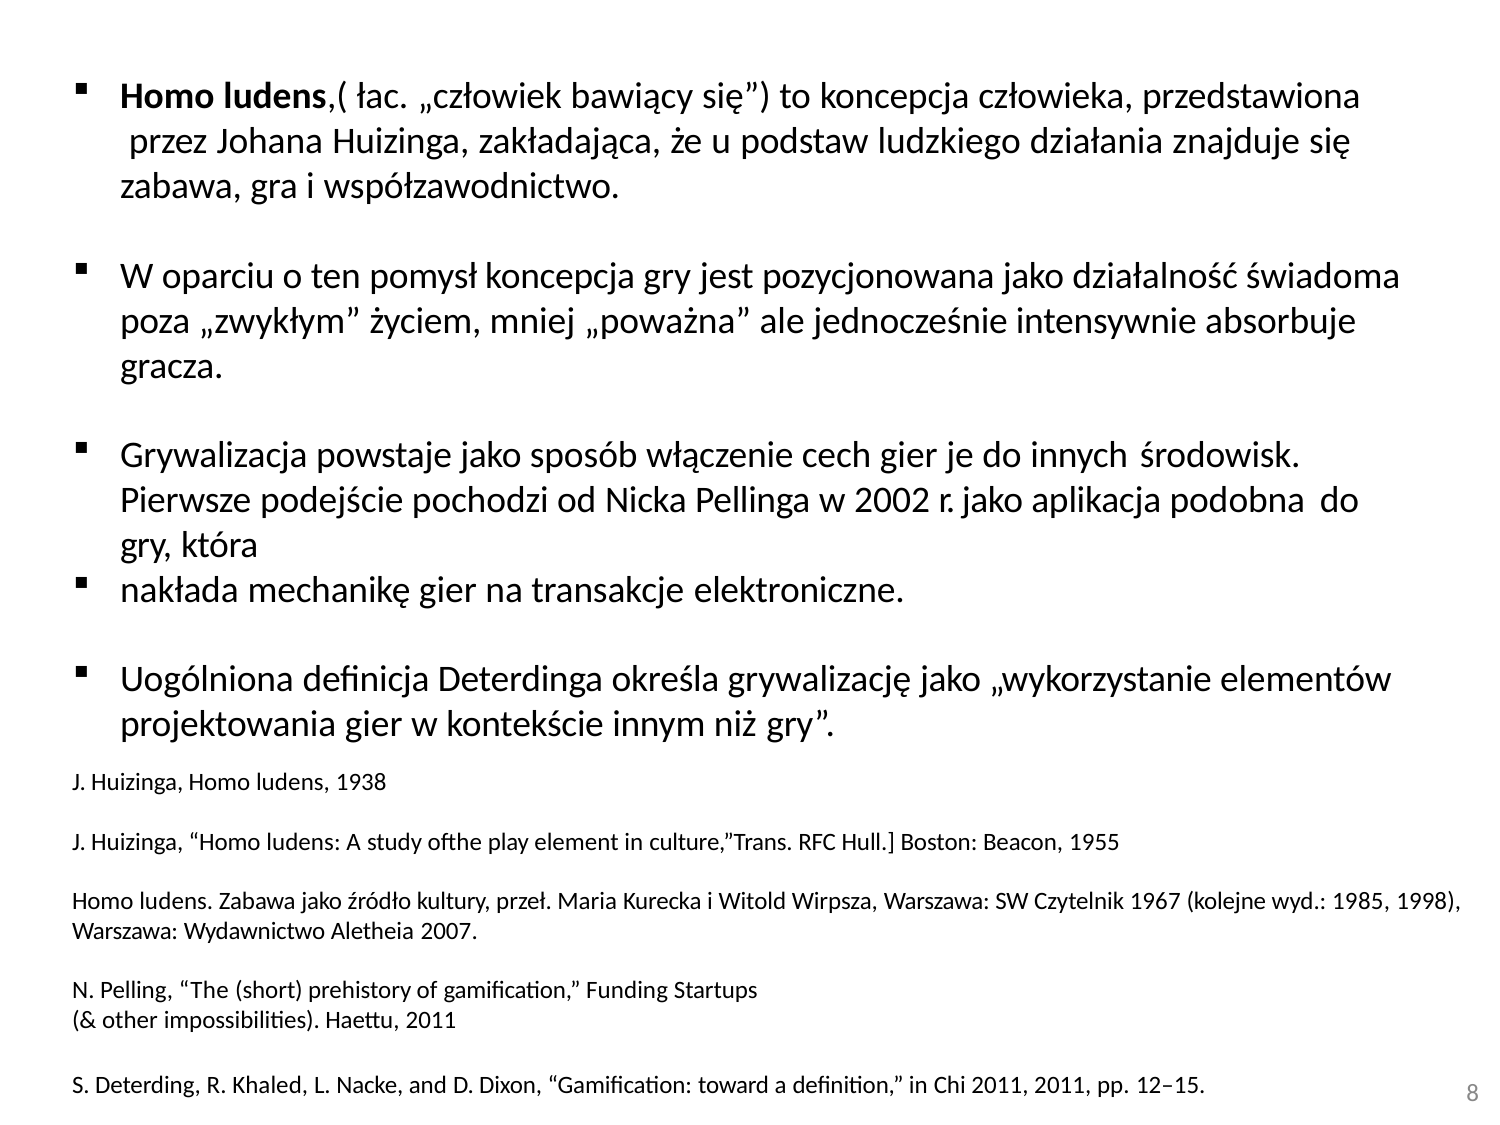

Homo ludens,( łac. „człowiek bawiący się”) to koncepcja człowieka, przedstawiona  przez Johana Huizinga, zakładająca, że u podstaw ludzkiego działania znajduje się  zabawa, gra i współzawodnictwo.

W oparciu o ten pomysł koncepcja gry jest pozycjonowana jako działalność świadoma  poza „zwykłym” życiem, mniej „poważna” ale jednocześnie intensywnie absorbuje  gracza.

Grywalizacja powstaje jako sposób włączenie cech gier je do innych środowisk.
Pierwsze podejście pochodzi od Nicka Pellinga w 2002 r. jako aplikacja podobna do
gry, która
nakłada mechanikę gier na transakcje elektroniczne.

Uogólniona definicja Deterdinga określa grywalizację jako „wykorzystanie elementów  projektowania gier w kontekście innym niż gry”.
J. Huizinga, Homo ludens, 1938

J. Huizinga, “Homo ludens: A study ofthe play element in culture,”Trans. RFC Hull.] Boston: Beacon, 1955

Homo ludens. Zabawa jako źródło kultury, przeł. Maria Kurecka i Witold Wirpsza, Warszawa: SW Czytelnik 1967 (kolejne wyd.: 1985, 1998),  Warszawa: Wydawnictwo Aletheia 2007.

N. Pelling, “The (short) prehistory of gamification,” Funding Startups
(& other impossibilities). Haettu, 2011
S. Deterding, R. Khaled, L. Nacke, and D. Dixon, “Gamification: toward a definition,” in Chi 2011, 2011, pp. 12–15.
8